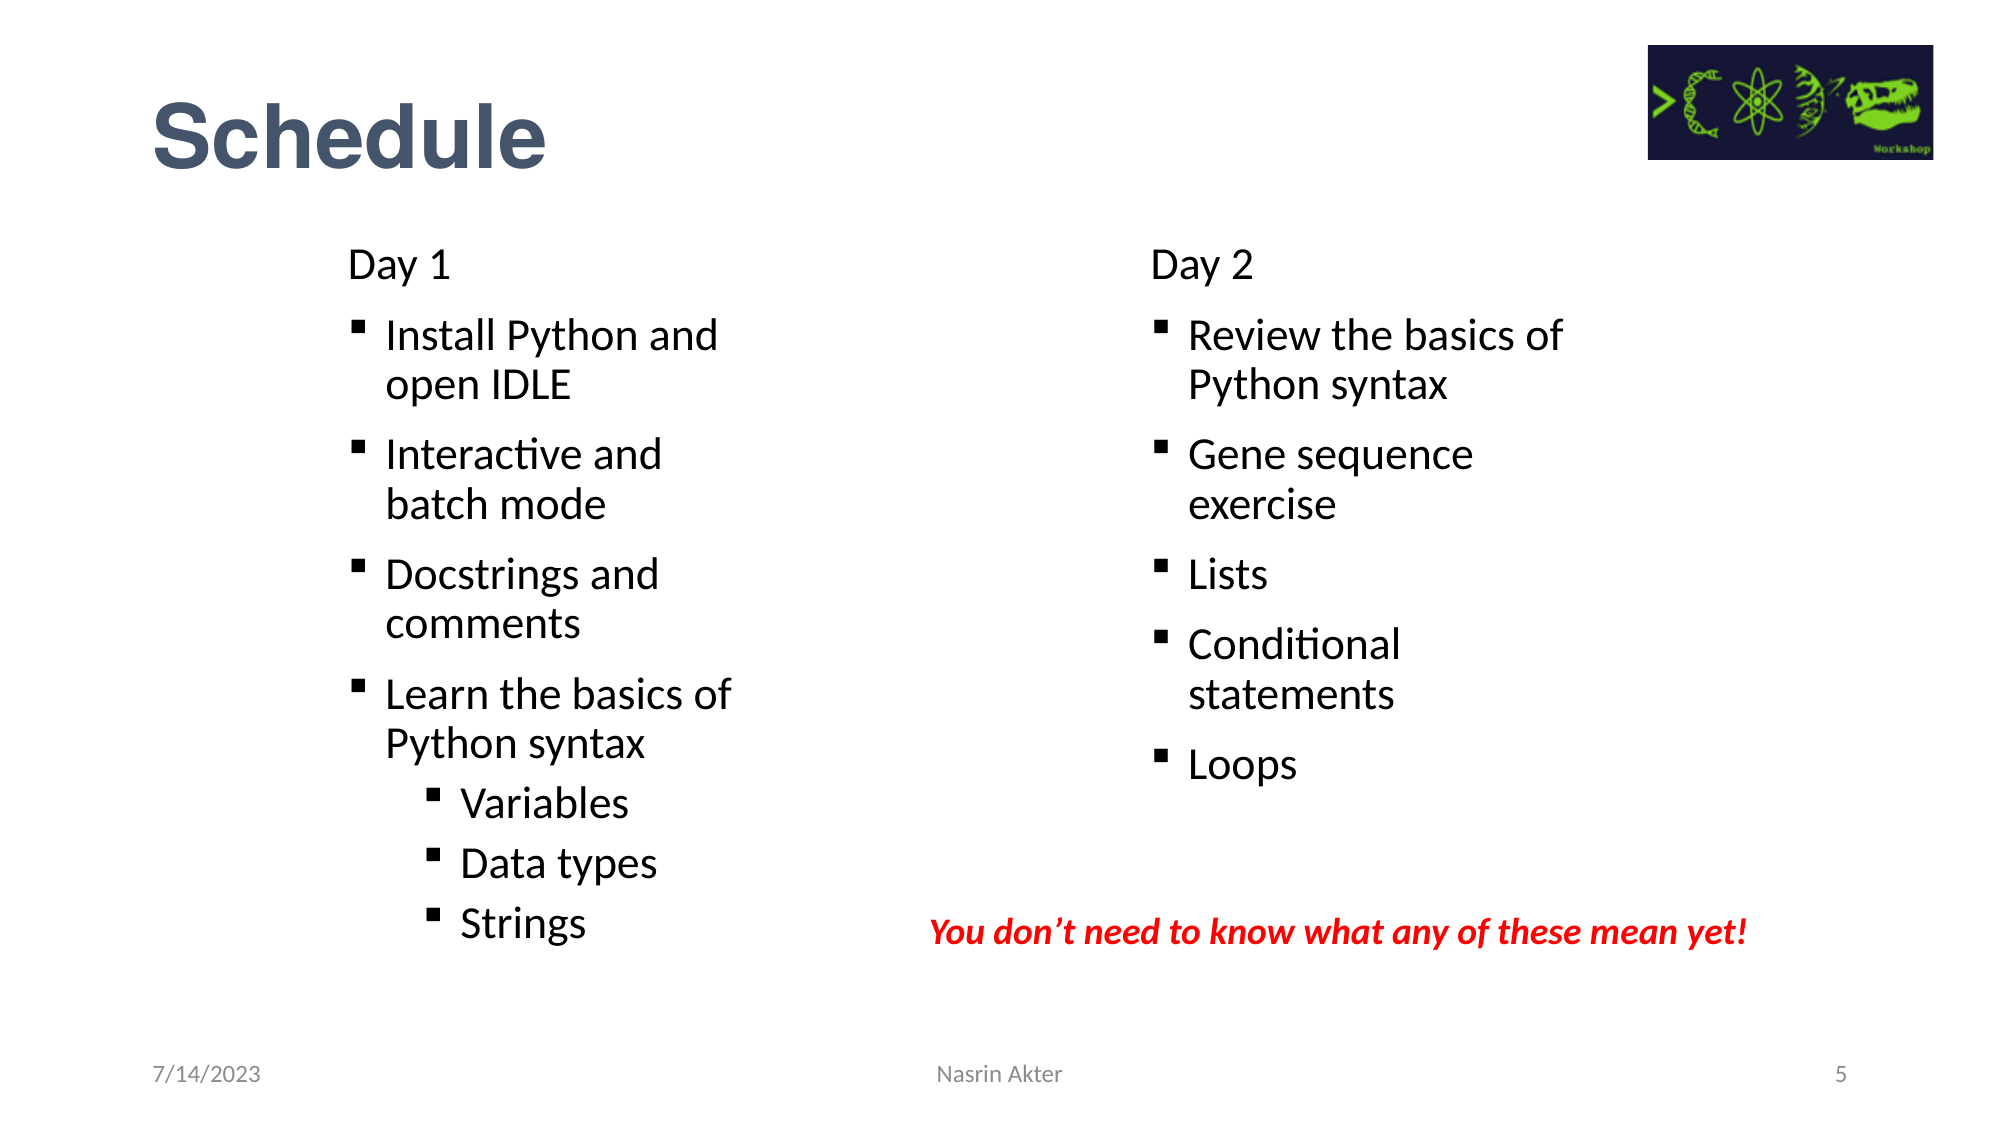

Schedule
Day 2
Review the basics of Python syntax
Gene sequence exercise
Lists
Conditional statements
Loops
Day 1
Install Python and open IDLE
Interactive and batch mode
Docstrings and comments
Learn the basics of Python syntax
Variables
Data types
Strings
You don’t need to know what any of these mean yet!
7/14/2023
Nasrin Akter
5